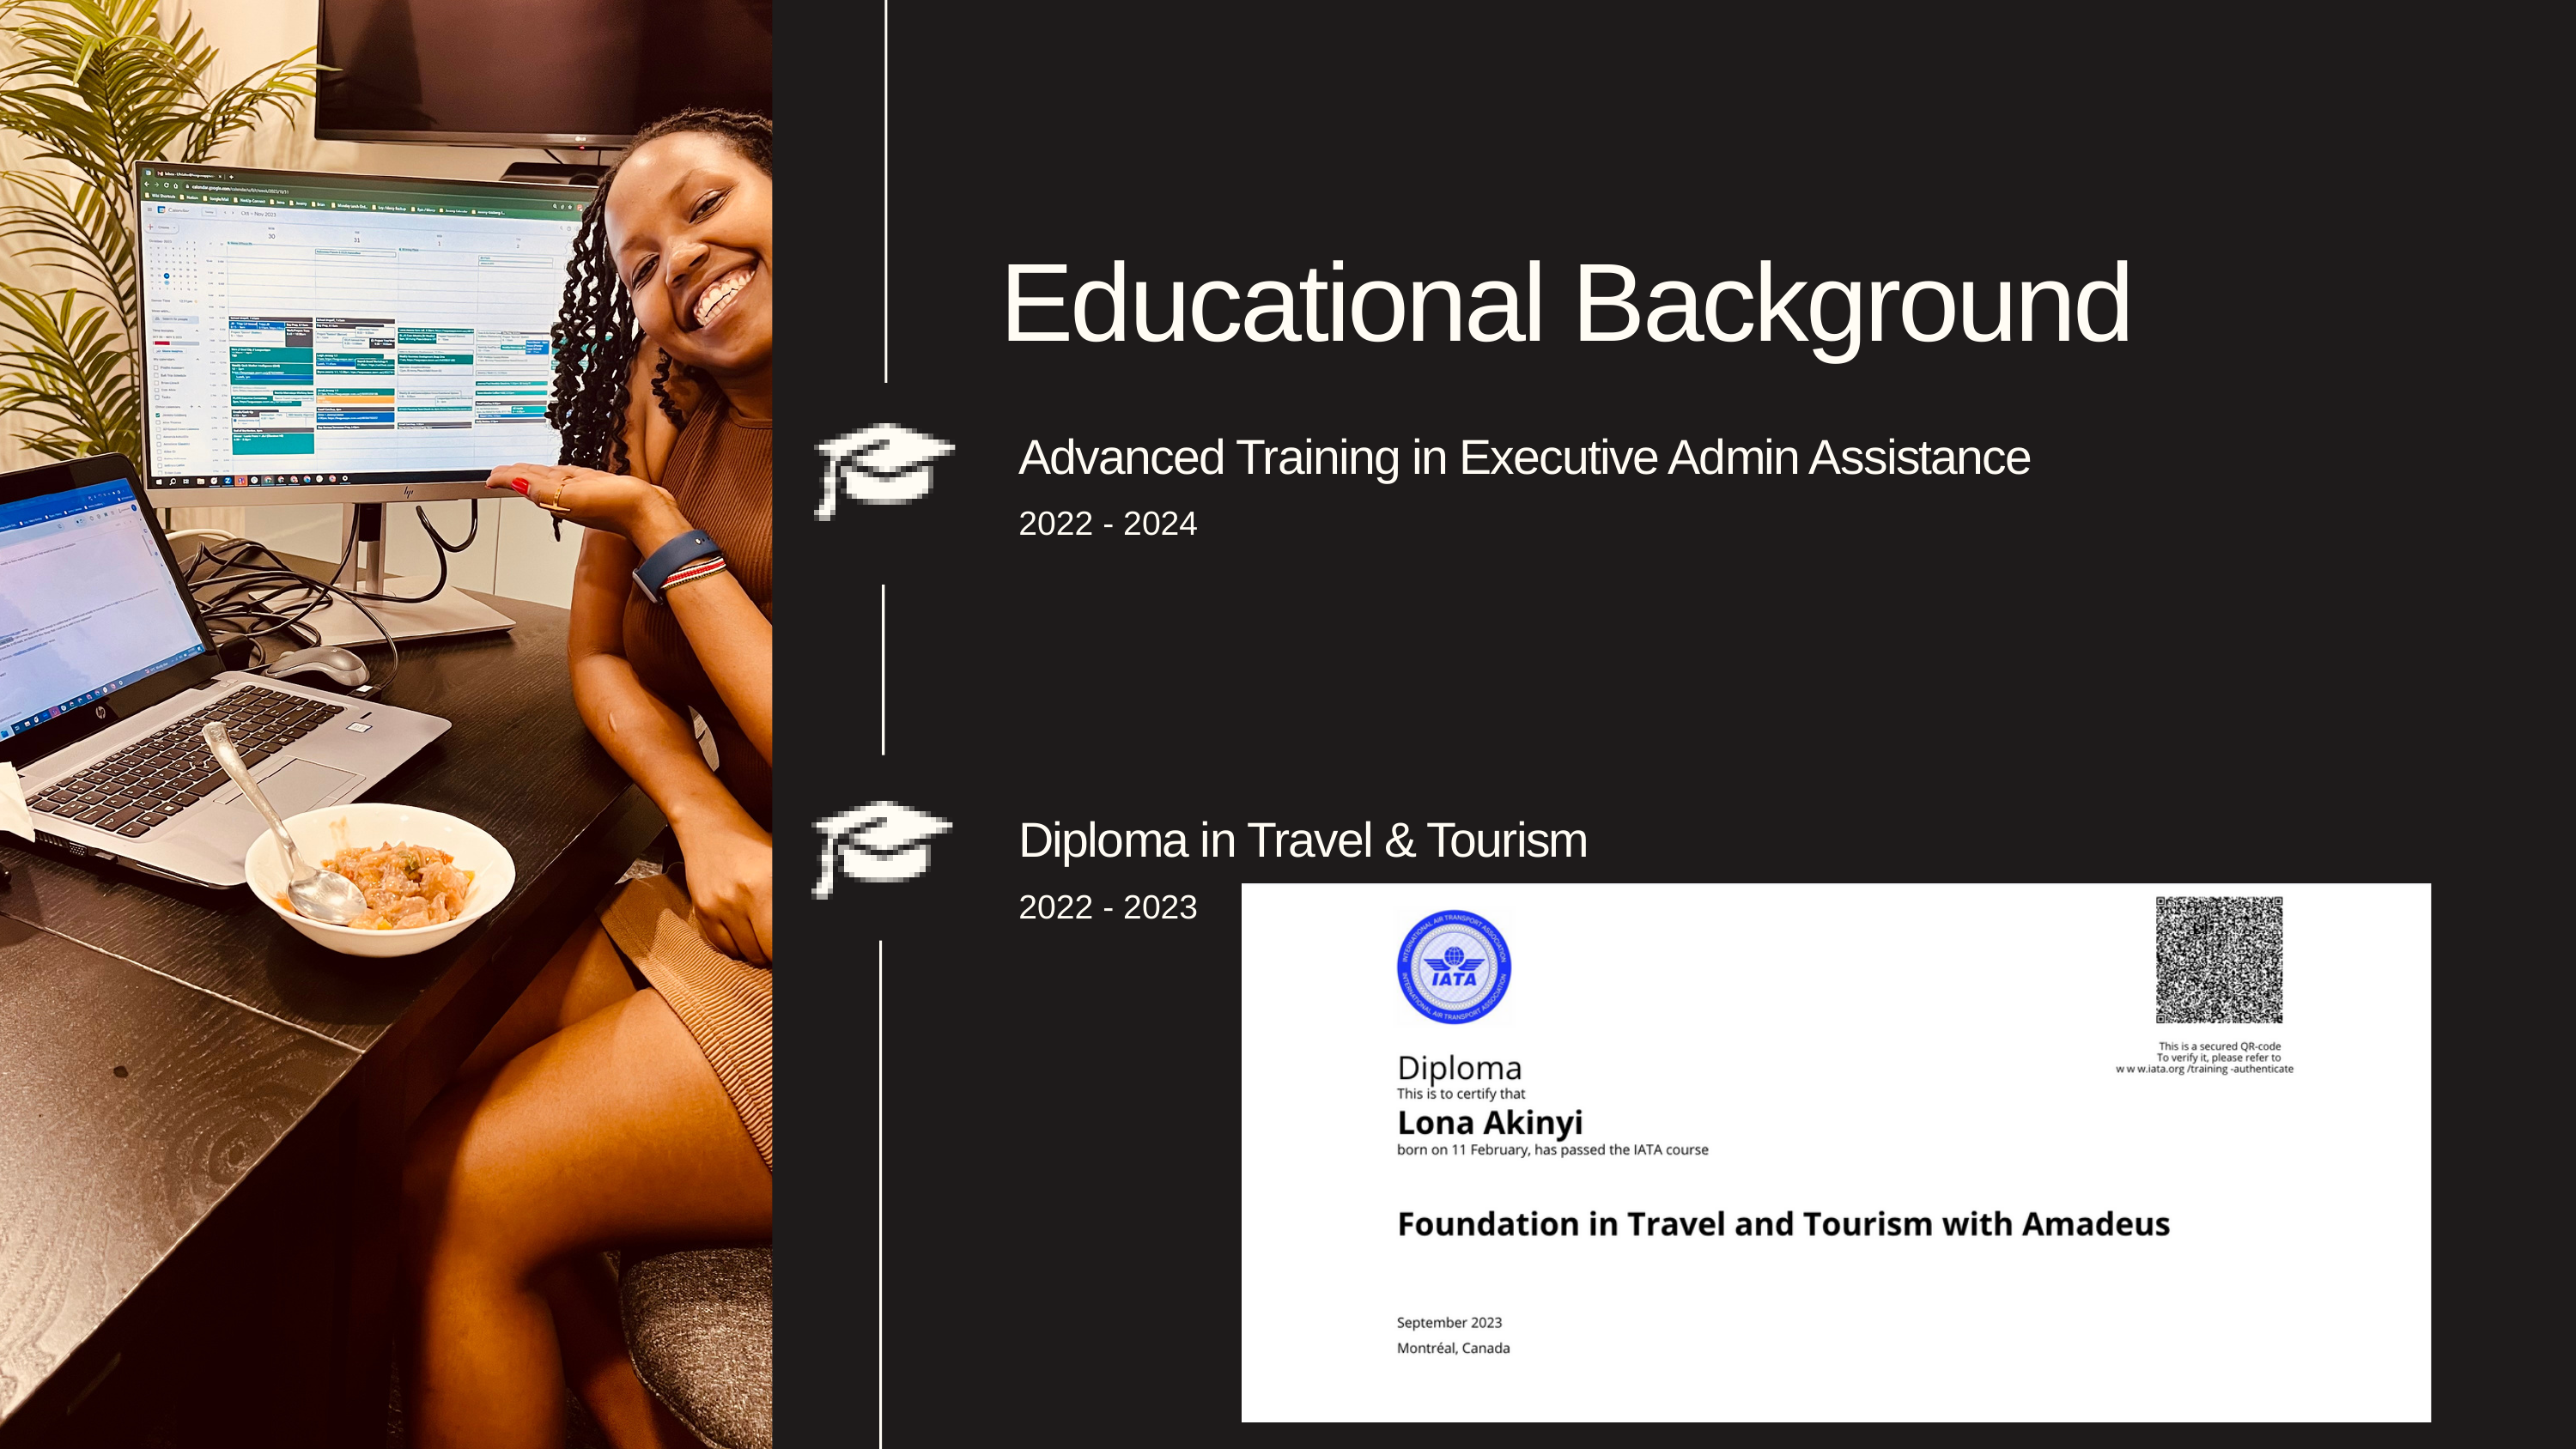

Educational Background
Advanced Training in Executive Admin Assistance

2022 - 2024

Diploma in Travel & Tourism

2022 - 2023